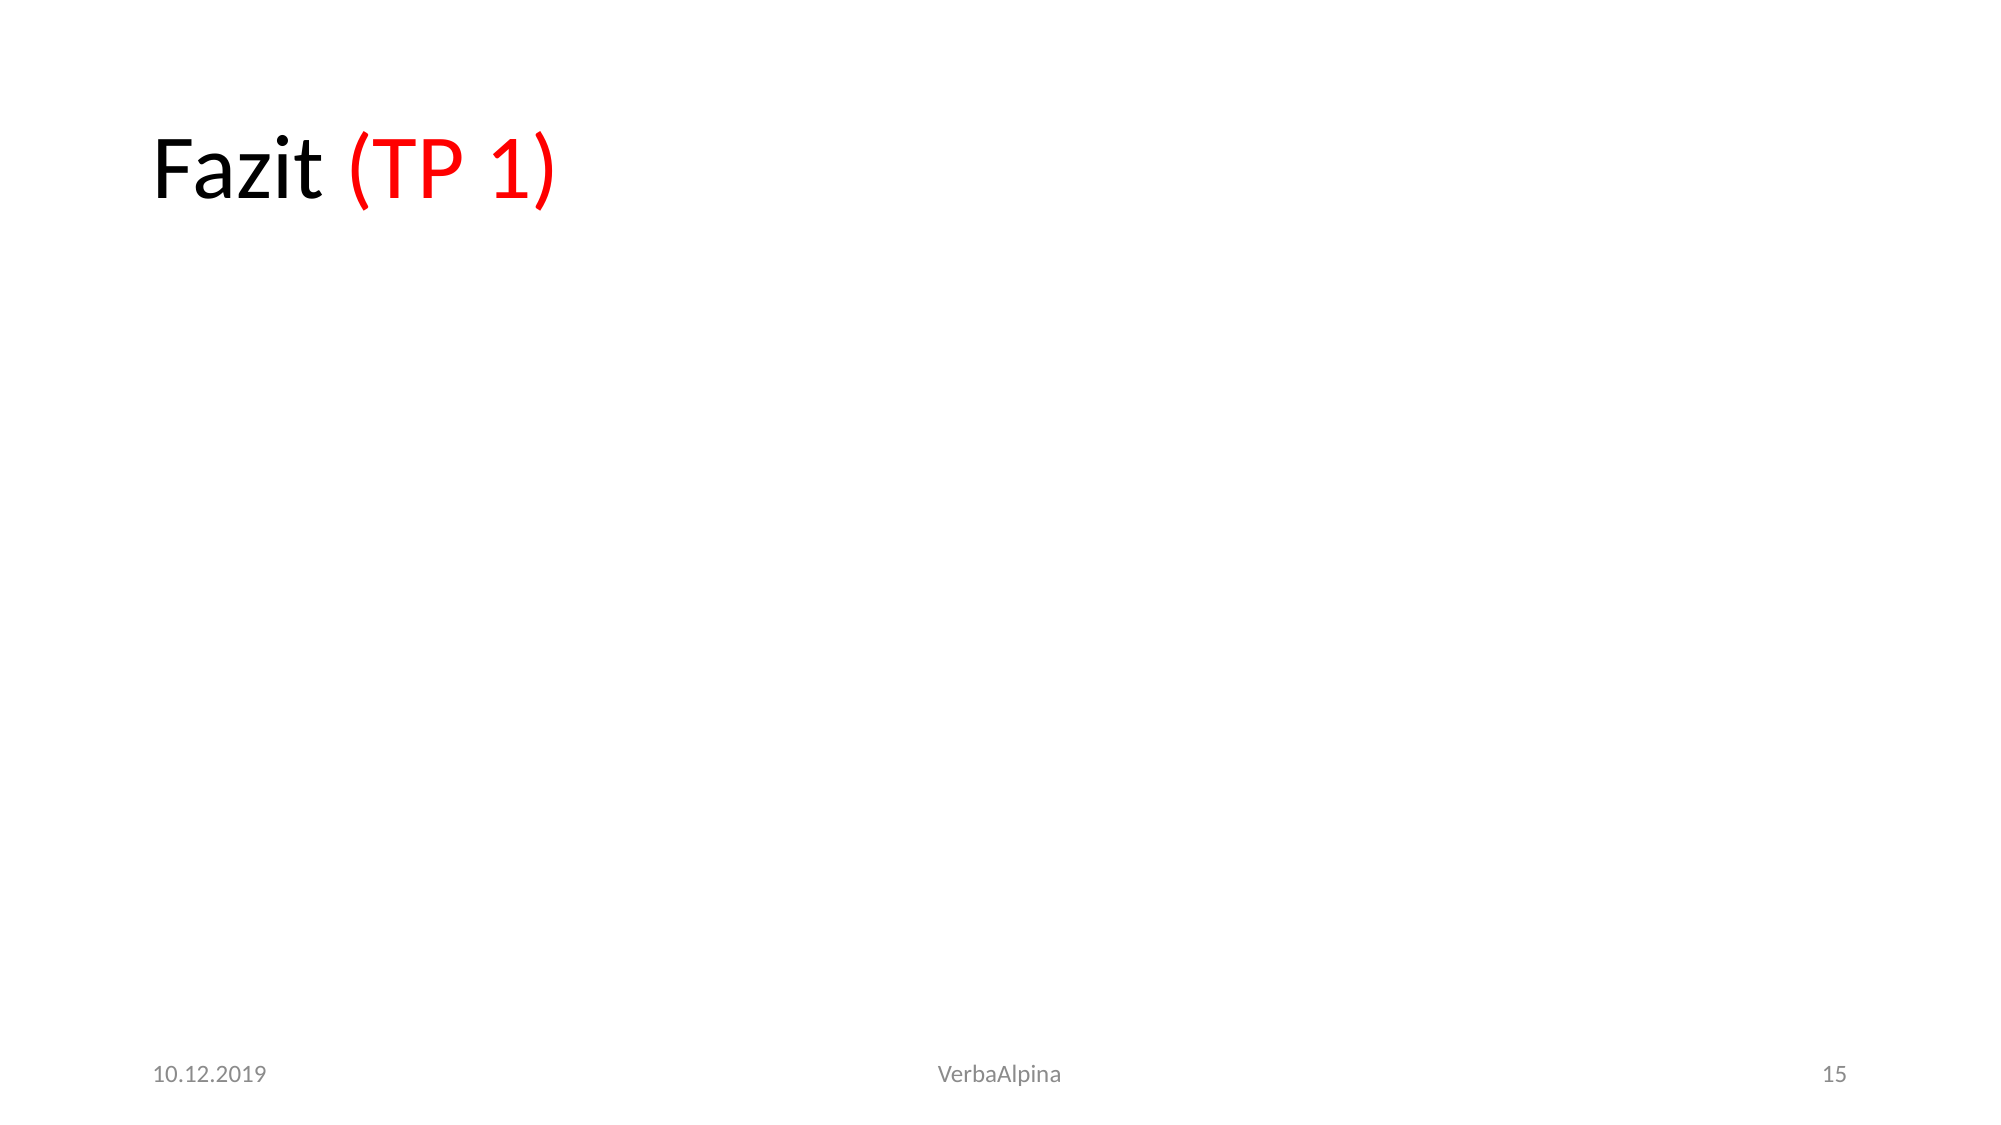

# Fazit (TP 1)

10.12.2019
VerbaAlpina
15